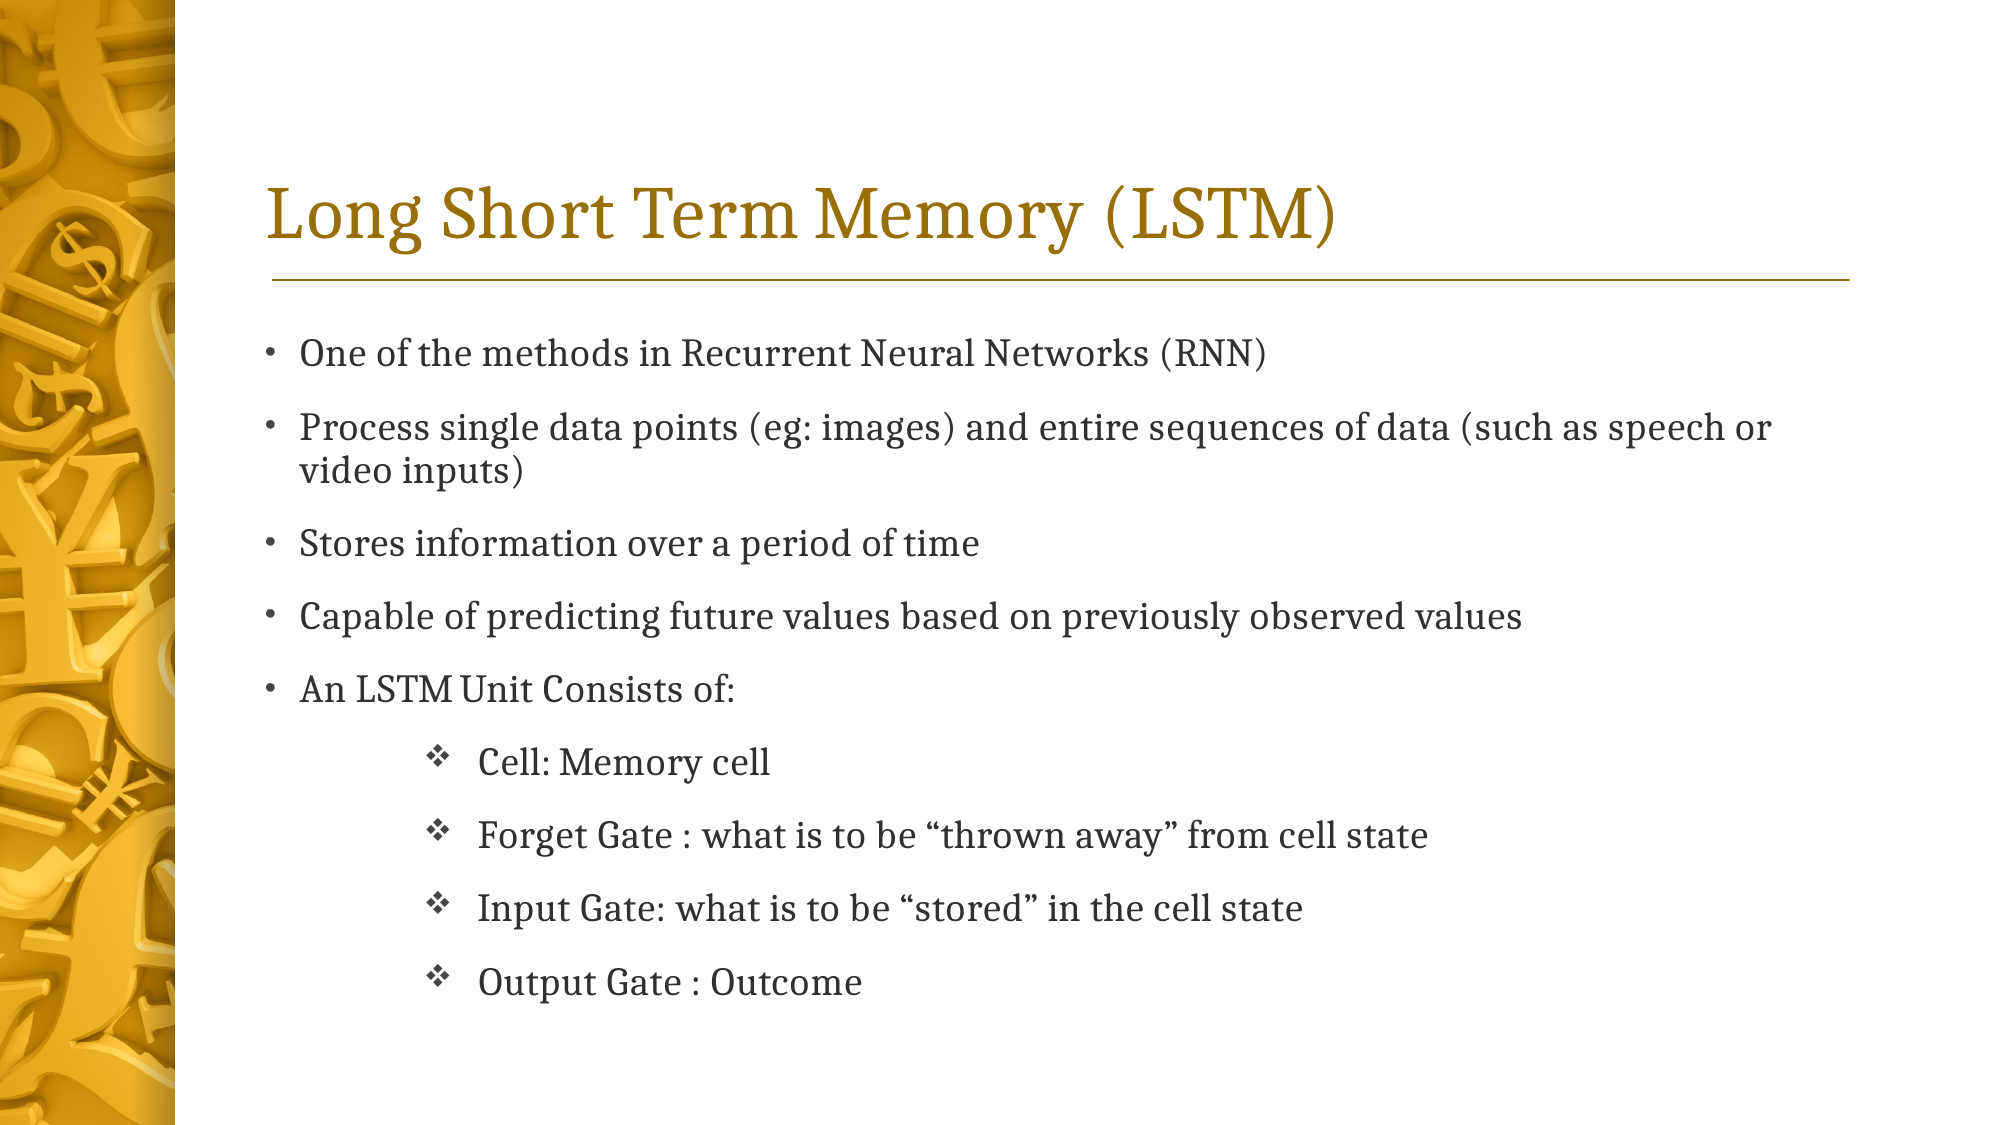

# Long Short Term Memory (LSTM)
One of the methods in Recurrent Neural Networks (RNN)
Process single data points (eg: images) and entire sequences of data (such as speech or video inputs)
Stores information over a period of time
Capable of predicting future values based on previously observed values
An LSTM Unit Consists of:
Cell: Memory cell
Forget Gate : what is to be “thrown away” from cell state
Input Gate: what is to be “stored” in the cell state
Output Gate : Outcome